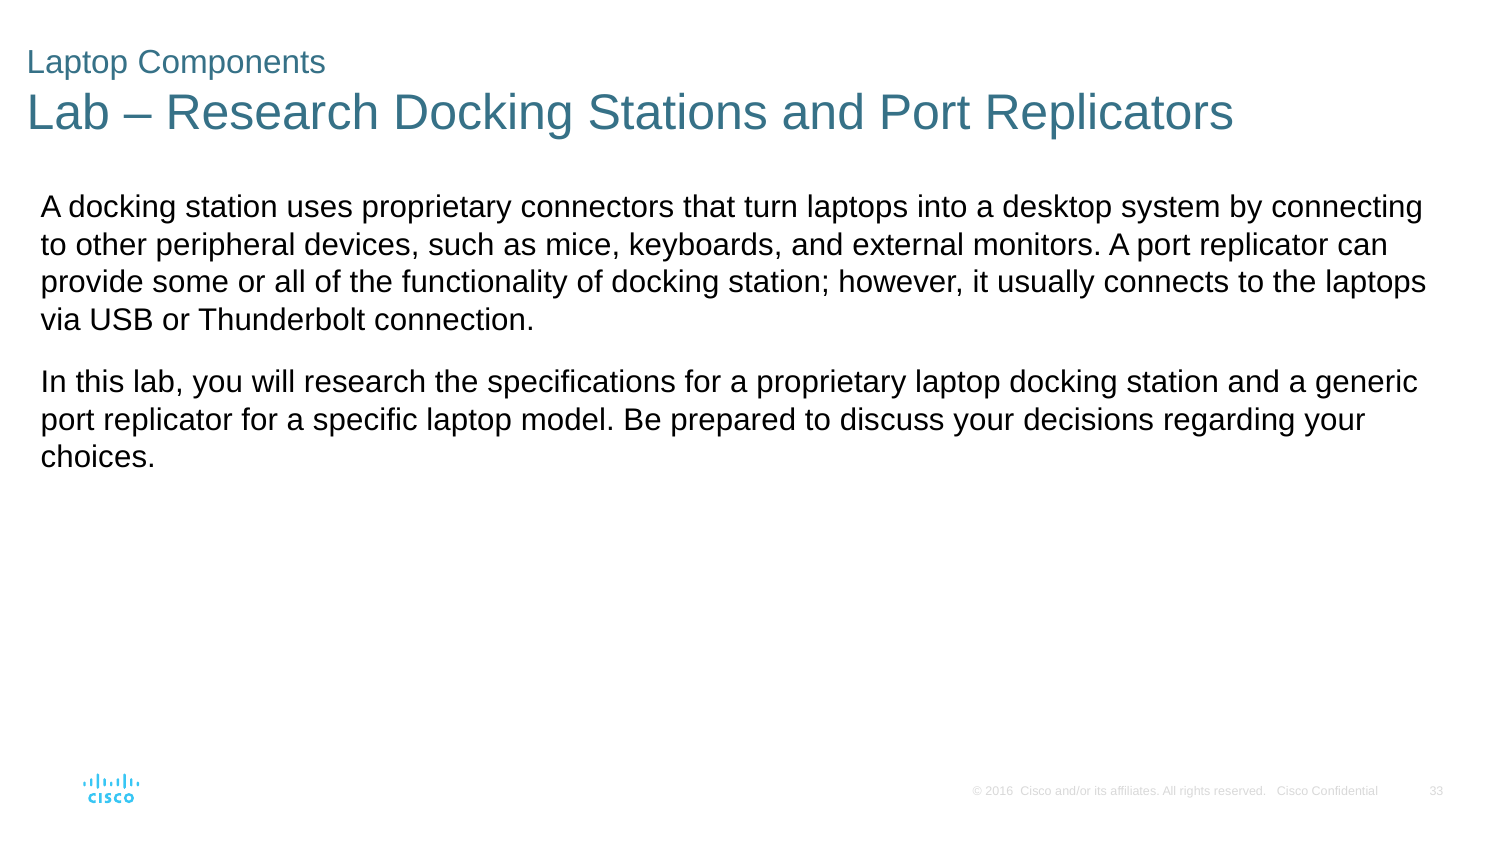

# Laptop Components Lab – Research Docking Stations and Port Replicators
A docking station uses proprietary connectors that turn laptops into a desktop system by connecting to other peripheral devices, such as mice, keyboards, and external monitors. A port replicator can provide some or all of the functionality of docking station; however, it usually connects to the laptops via USB or Thunderbolt connection.
In this lab, you will research the specifications for a proprietary laptop docking station and a generic port replicator for a specific laptop model. Be prepared to discuss your decisions regarding your choices.